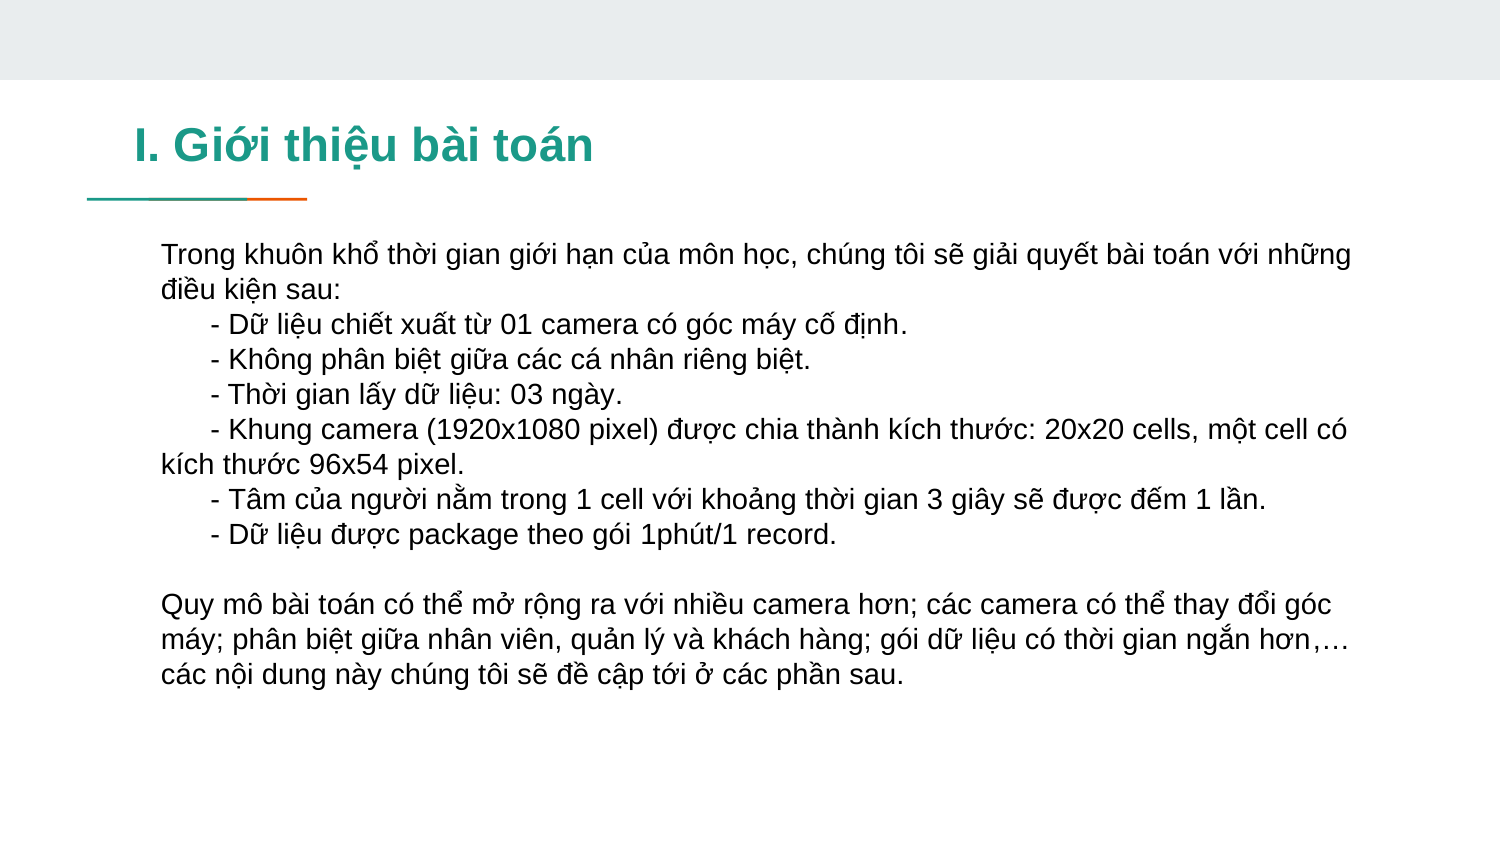

# I. Giới thiệu bài toán
Trong khuôn khổ thời gian giới hạn của môn học, chúng tôi sẽ giải quyết bài toán với những điều kiện sau:
      - Dữ liệu chiết xuất từ 01 camera có góc máy cố định.
      - Không phân biệt giữa các cá nhân riêng biệt.
      - Thời gian lấy dữ liệu: 03 ngày.
      - Khung camera (1920x1080 pixel) được chia thành kích thước: 20x20 cells, một cell có kích thước 96x54 pixel.
      - Tâm của người nằm trong 1 cell với khoảng thời gian 3 giây sẽ được đếm 1 lần.
      - Dữ liệu được package theo gói 1phút/1 record.

Quy mô bài toán có thể mở rộng ra với nhiều camera hơn; các camera có thể thay đổi góc máy; phân biệt giữa nhân viên, quản lý và khách hàng; gói dữ liệu có thời gian ngắn hơn,… các nội dung này chúng tôi sẽ đề cập tới ở các phần sau.